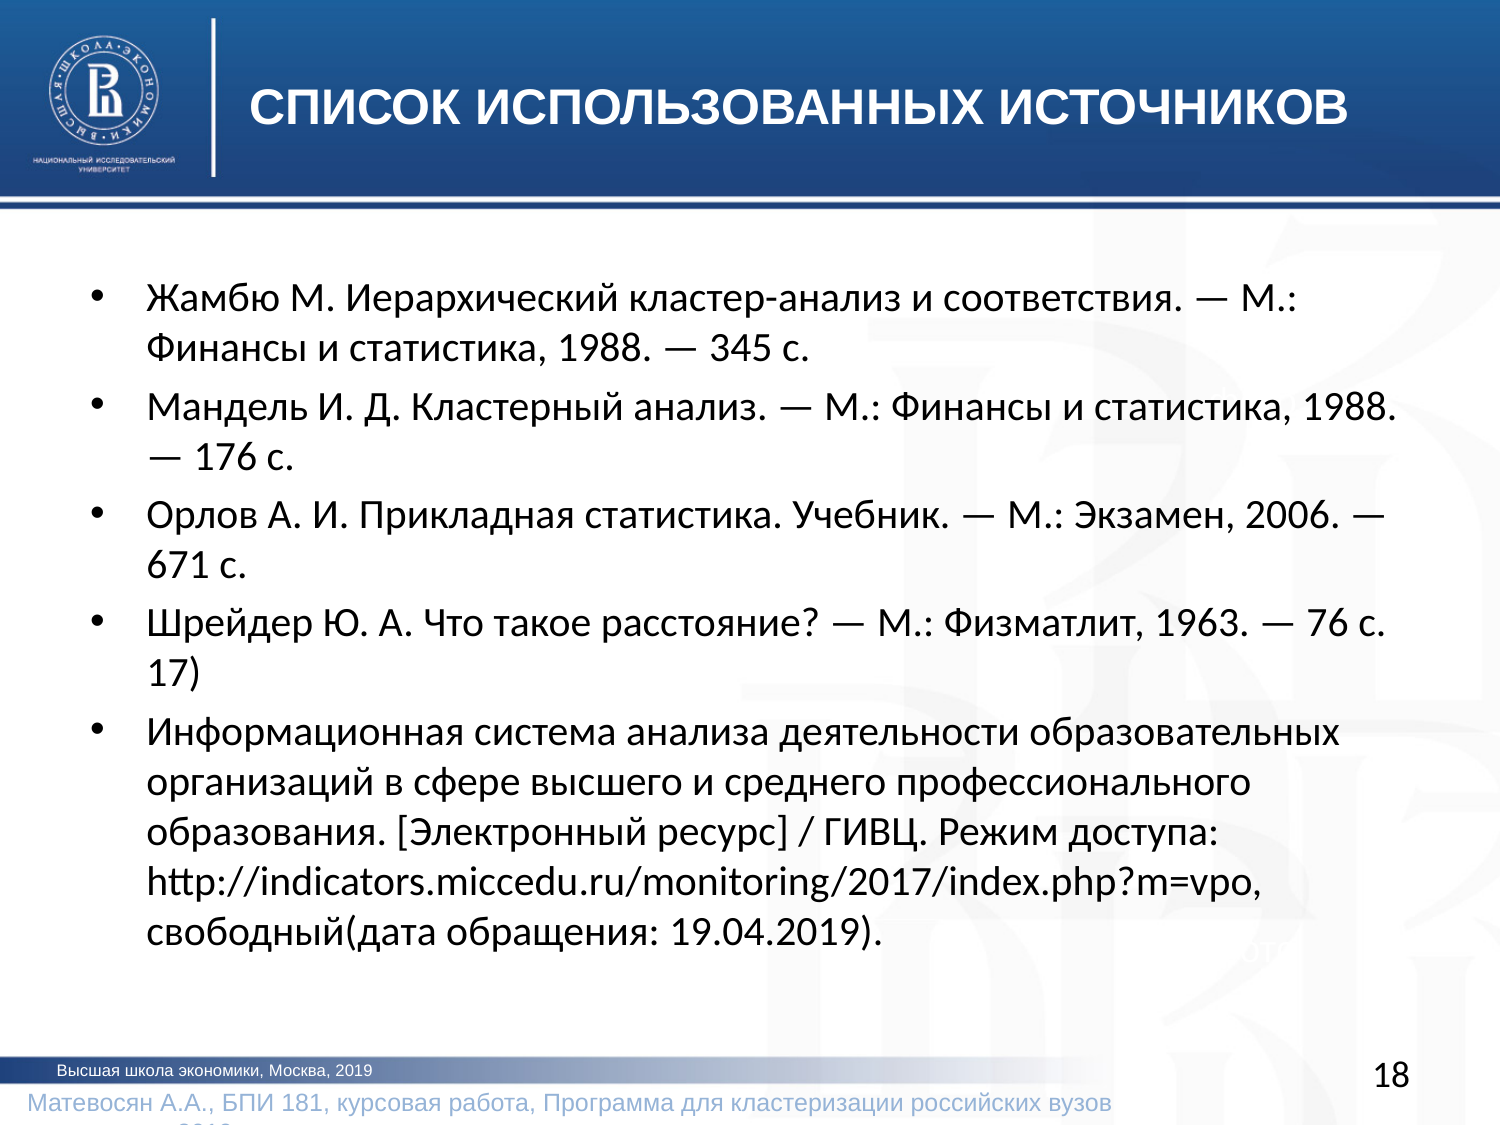

СПИСОК ИСПОЛЬЗОВАННЫХ ИСТОЧНИКОВ
Жамбю М. Иерархический кластер-анализ и соответствия. — М.: Финансы и статистика, 1988. — 345 с.
Мандель И. Д. Кластерный анализ. — М.: Финансы и статистика, 1988. — 176 с.
Орлов А. И. Прикладная статистика. Учебник. — М.: Экзамен, 2006. — 671 с.
Шрейдер Ю. А. Что такое расстояние? — М.: Физматлит, 1963. — 76 с. 17)
Информационная система анализа деятельности образовательных организаций в сфере высшего и среднего профессионального образования. [Электронный ресурс] / ГИВЦ. Режим доступа: http://indicators.miccedu.ru/monitoring/2017/index.php?m=vpo, свободный(дата обращения: 19.04.2019).
фото
фото
18
Высшая школа экономики, Москва, 2019
Матевосян А.А., БПИ 181, курсовая работа, Программа для кластеризации российских вузов 			2019